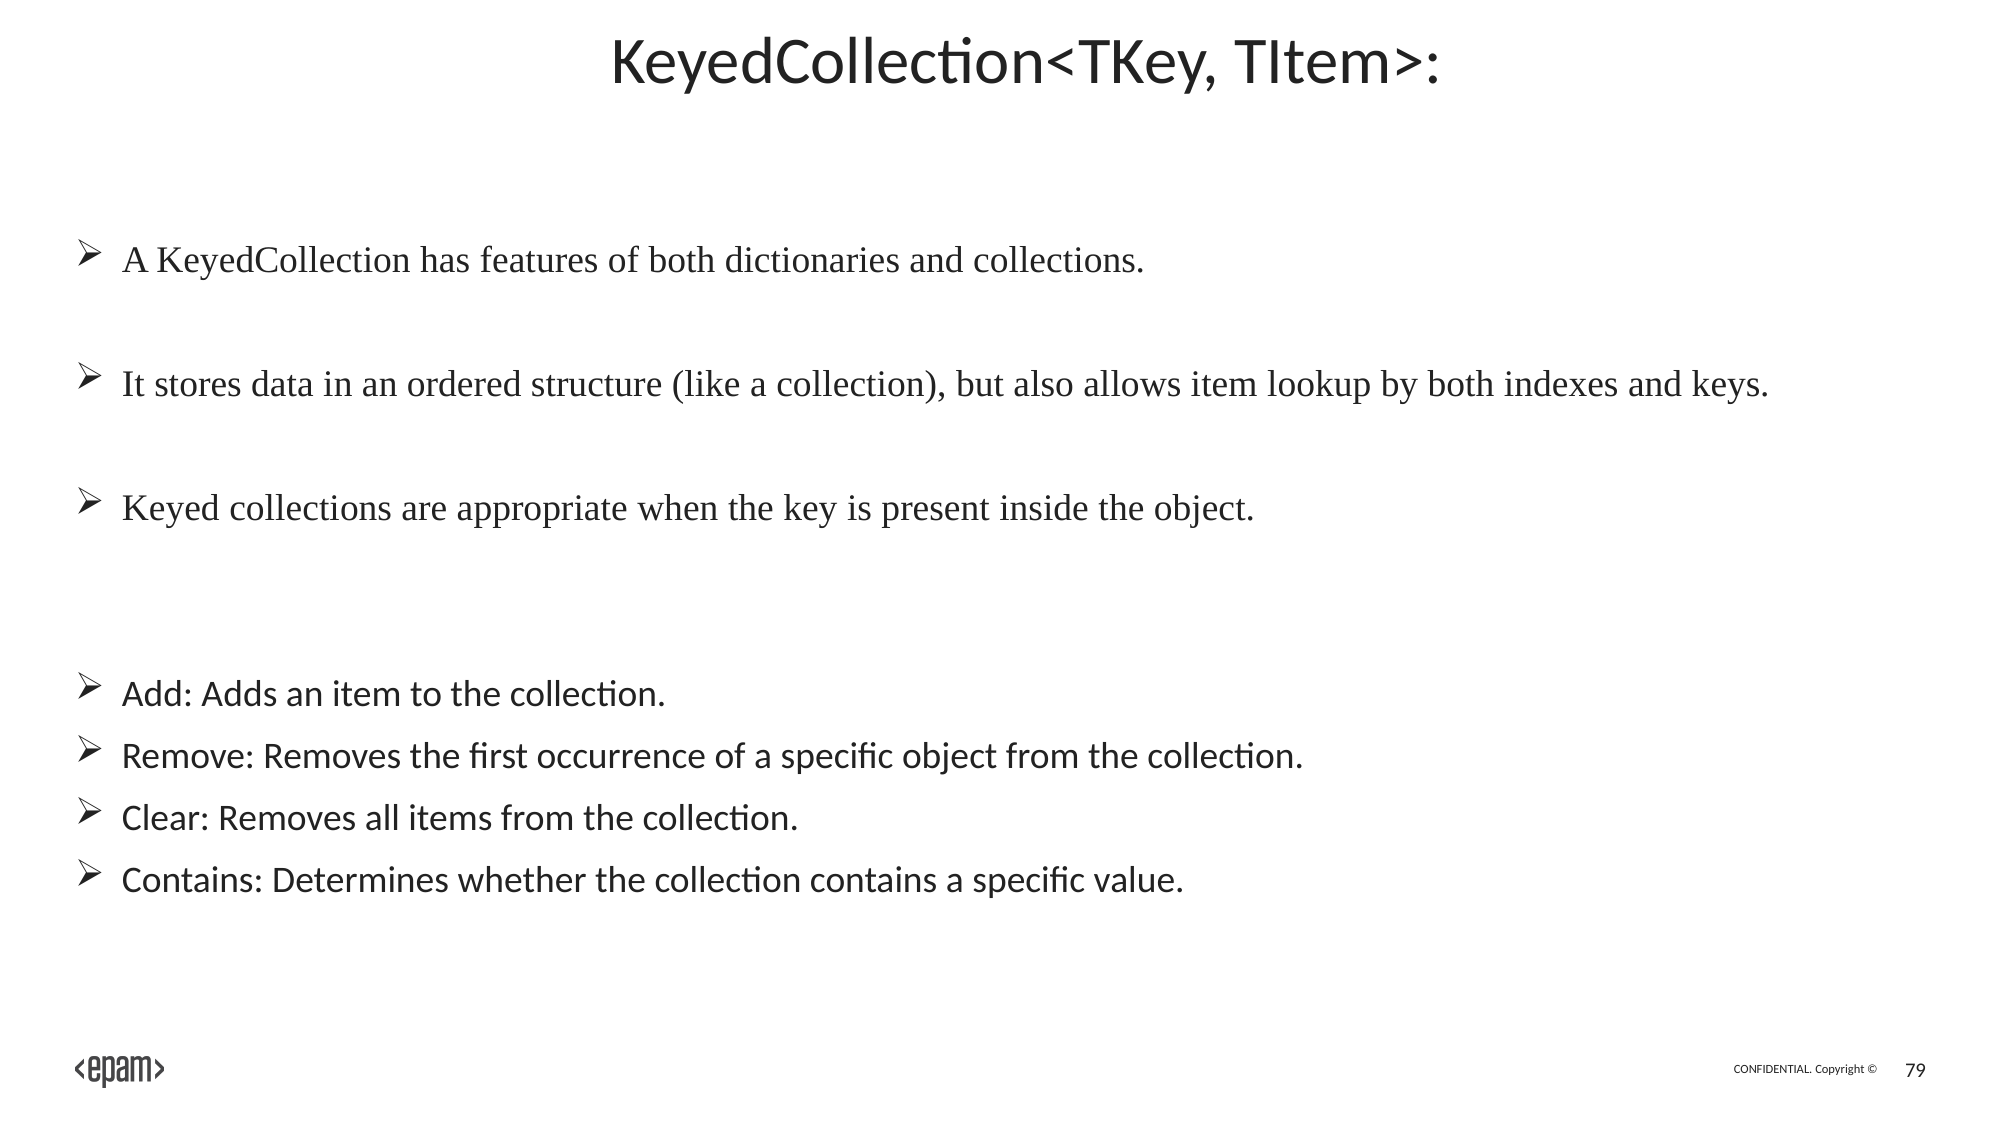

# KeyedCollection<TKey, TItem>:

A KeyedCollection has features of both dictionaries and collections.

It stores data in an ordered structure (like a collection), but also allows item lookup by both indexes and keys.

Keyed collections are appropriate when the key is present inside the object.

Add: Adds an item to the collection.
Remove: Removes the first occurrence of a specific object from the collection.
Clear: Removes all items from the collection.
Contains: Determines whether the collection contains a specific value.